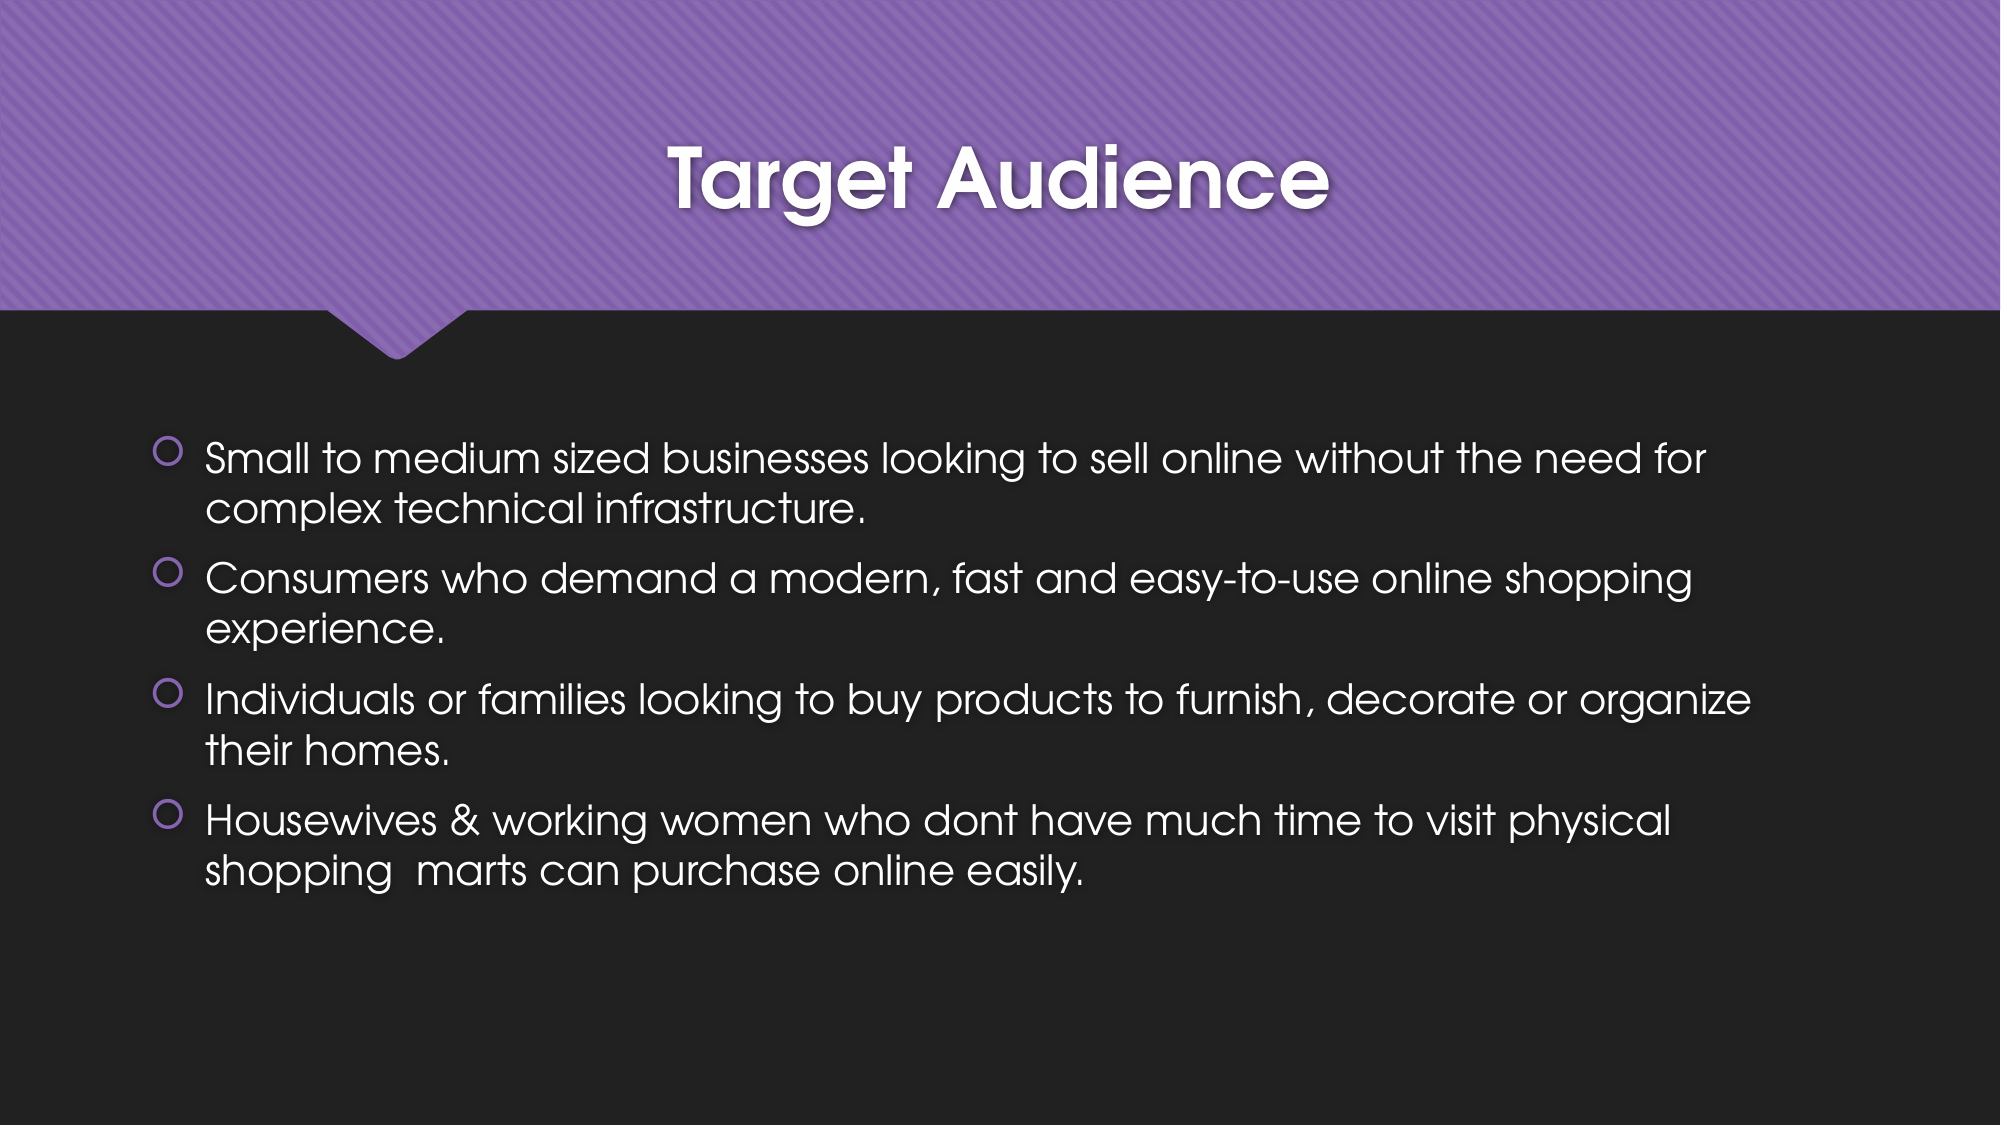

# Target Audience
Small to medium sized businesses looking to sell online without the need for complex technical infrastructure.
Consumers who demand a modern, fast and easy-to-use online shopping experience.
Individuals or families looking to buy products to furnish, decorate or organize their homes.
Housewives & working women who dont have much time to visit physical shopping  marts can purchase online easily.